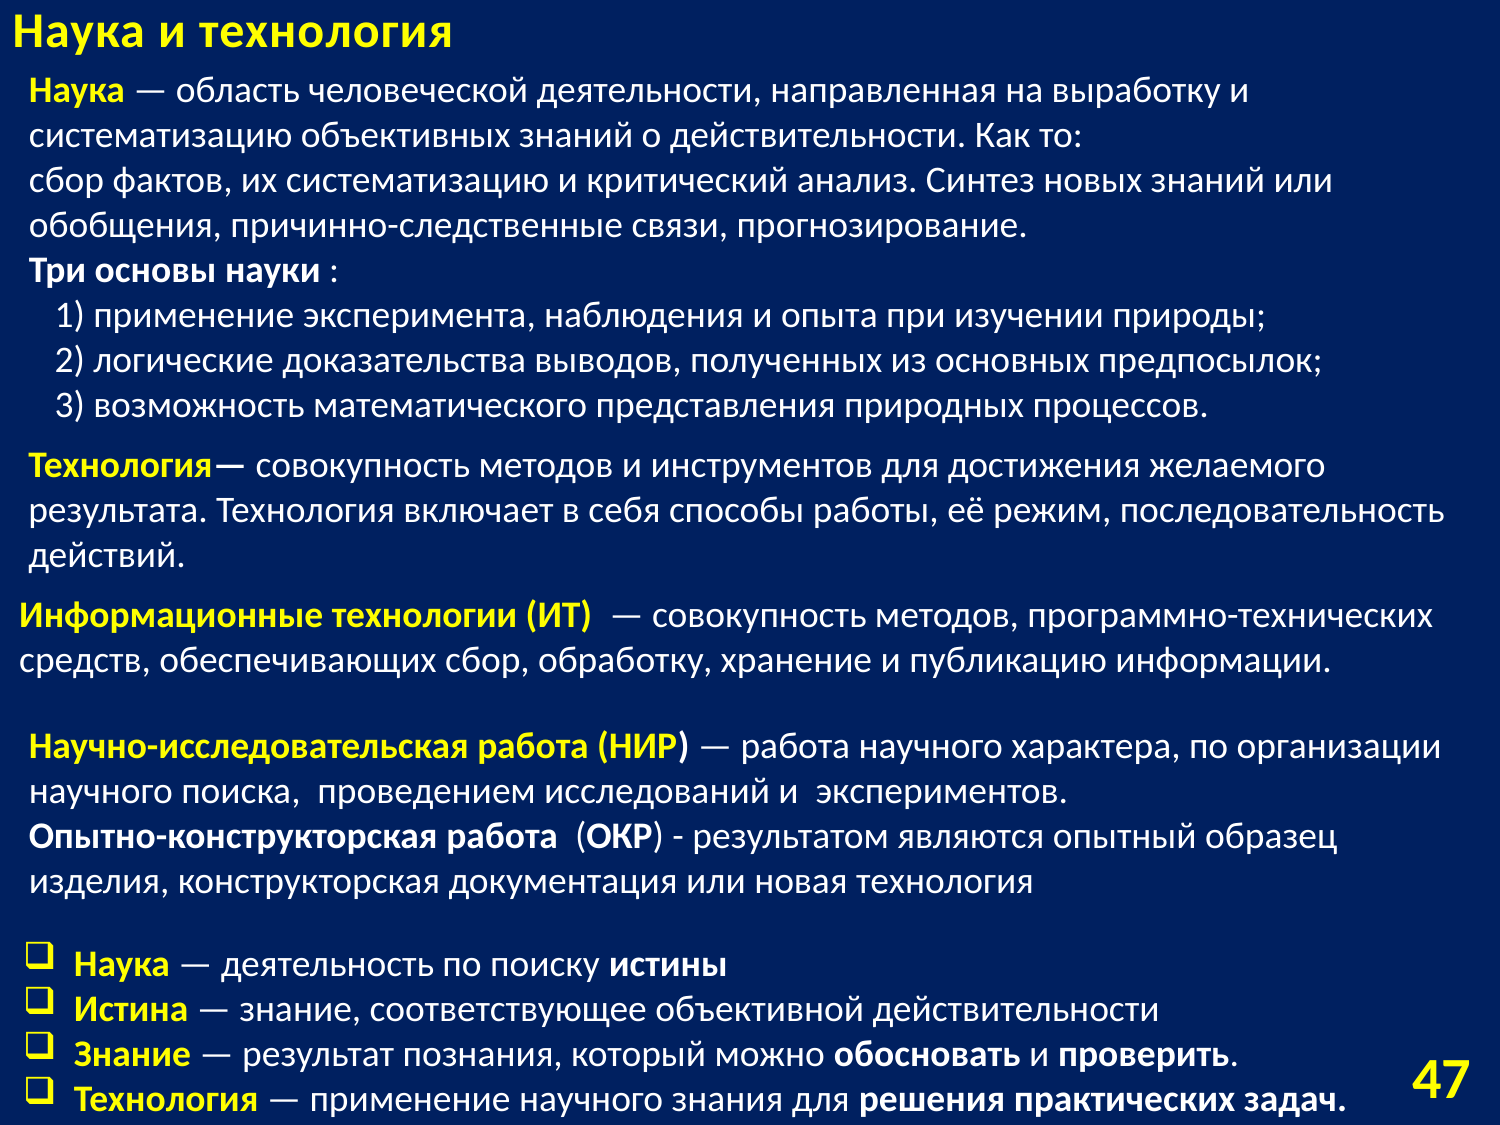

# Наука и технология
Наука — область человеческой деятельности, направленная на выработку и систематизацию объективных знаний о действительности. Как то:
сбор фактов, их систематизацию и критический анализ. Синтез новых знаний или обобщения, причинно-следственные связи, прогнозирование.
Три основы науки :
   1) применение эксперимента, наблюдения и опыта при изучении природы;
   2) логические доказательства выводов, полученных из основных предпосылок;
   3) возможность математического представления природных процессов.
Технология— совокупность методов и инструментов для достижения желаемого результата. Технология включает в себя способы работы, её режим, последовательность действий.
Информационные технологии (ИТ)  — совокупность методов, программно-технических средств, обеспечивающих сбор, обработку, хранение и публикацию информации.
Научно-исследовательская работа (НИР) — работа научного характера, по организации  научного поиска,  проведением исследований и  экспериментов.
Опытно-конструкторская работа  (ОКР) - результатом являются опытный образец изделия, конструкторская документация или новая технология
  Наука — деятельность по поиску истины
  Истина — знание, соответствующее объективной действительности
  Знание — результат познания, который можно обосновать и проверить.
  Технология — применение научного знания для решения практических задач.

47